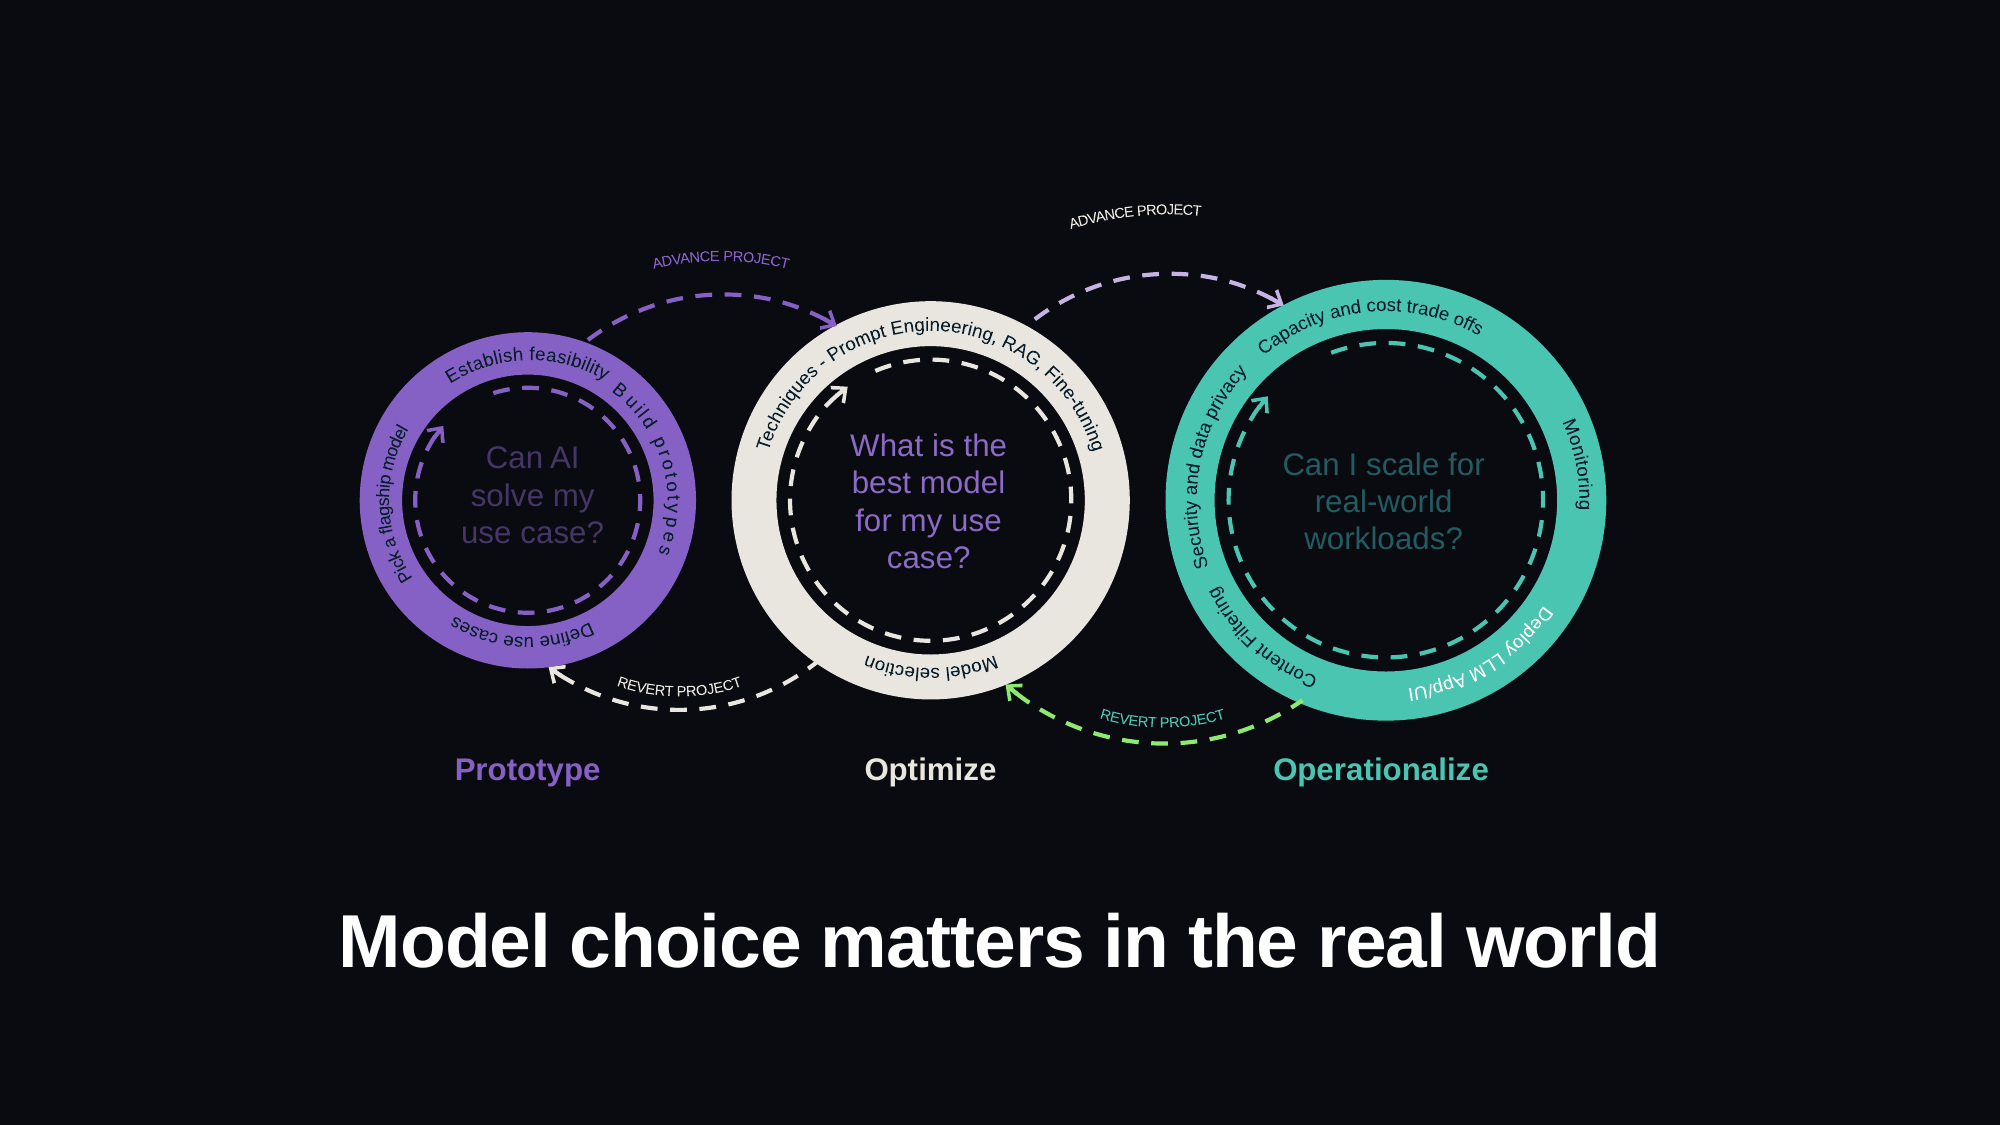

ADVANCE PROJECT

Monitoring
Capacity and cost trade offs
Security and data privacy
Deploy LLM App/UI
Content Filtering

REVERT PROJECT
Operationalize
ADVANCE PROJECT

Model selection
 Techniques - Prompt Engineering, RAG, Fine-tuning

REVERT PROJECT
Optimize

Establish feasibility
Define use cases
Pick a flagship model
           Build prototypes

Prototype
What is the best model for my use case?
Can I scale for real-world workloads?
Can AI solve my use case?
# Model choice matters in the real world